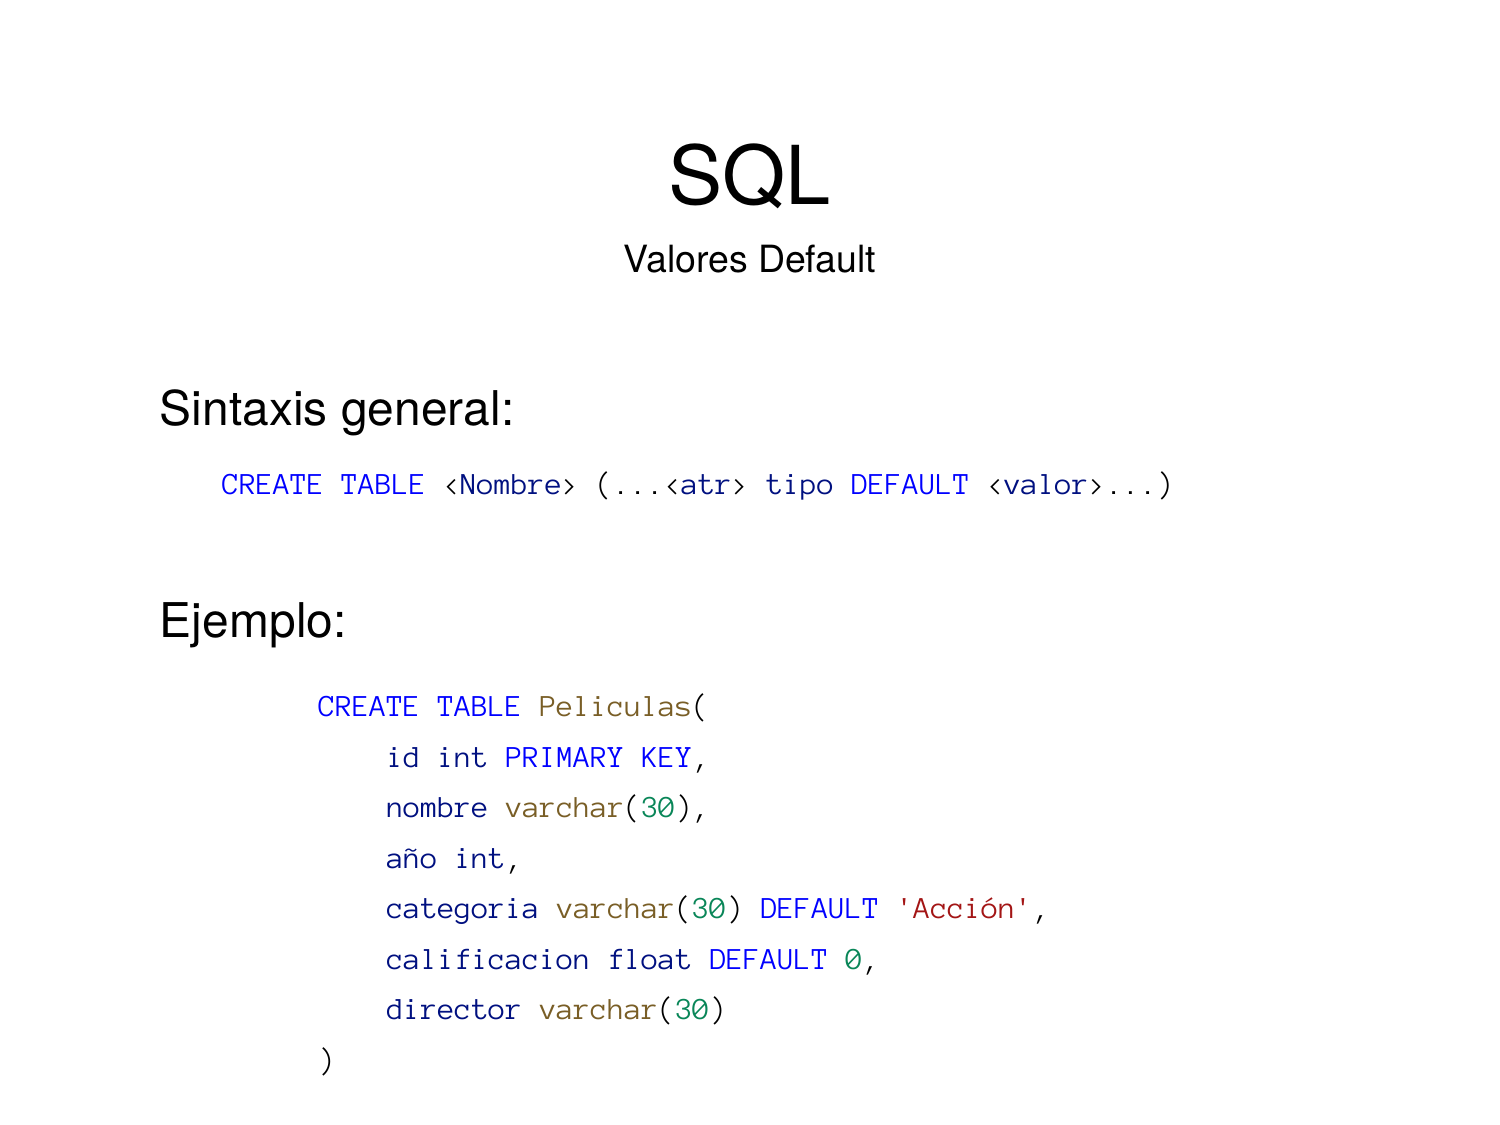

SQL
Valores Default
Sintaxis general:
CREATE TABLE <Nombre> (...<atr> tipo DEFAULT <valor>...)
Ejemplo:
CREATE TABLE Peliculas(
    id int PRIMARY KEY,
    nombre varchar(30),
    año int,
    categoria varchar(30) DEFAULT 'Acción',
    calificacion float DEFAULT 0,
    director varchar(30)
)